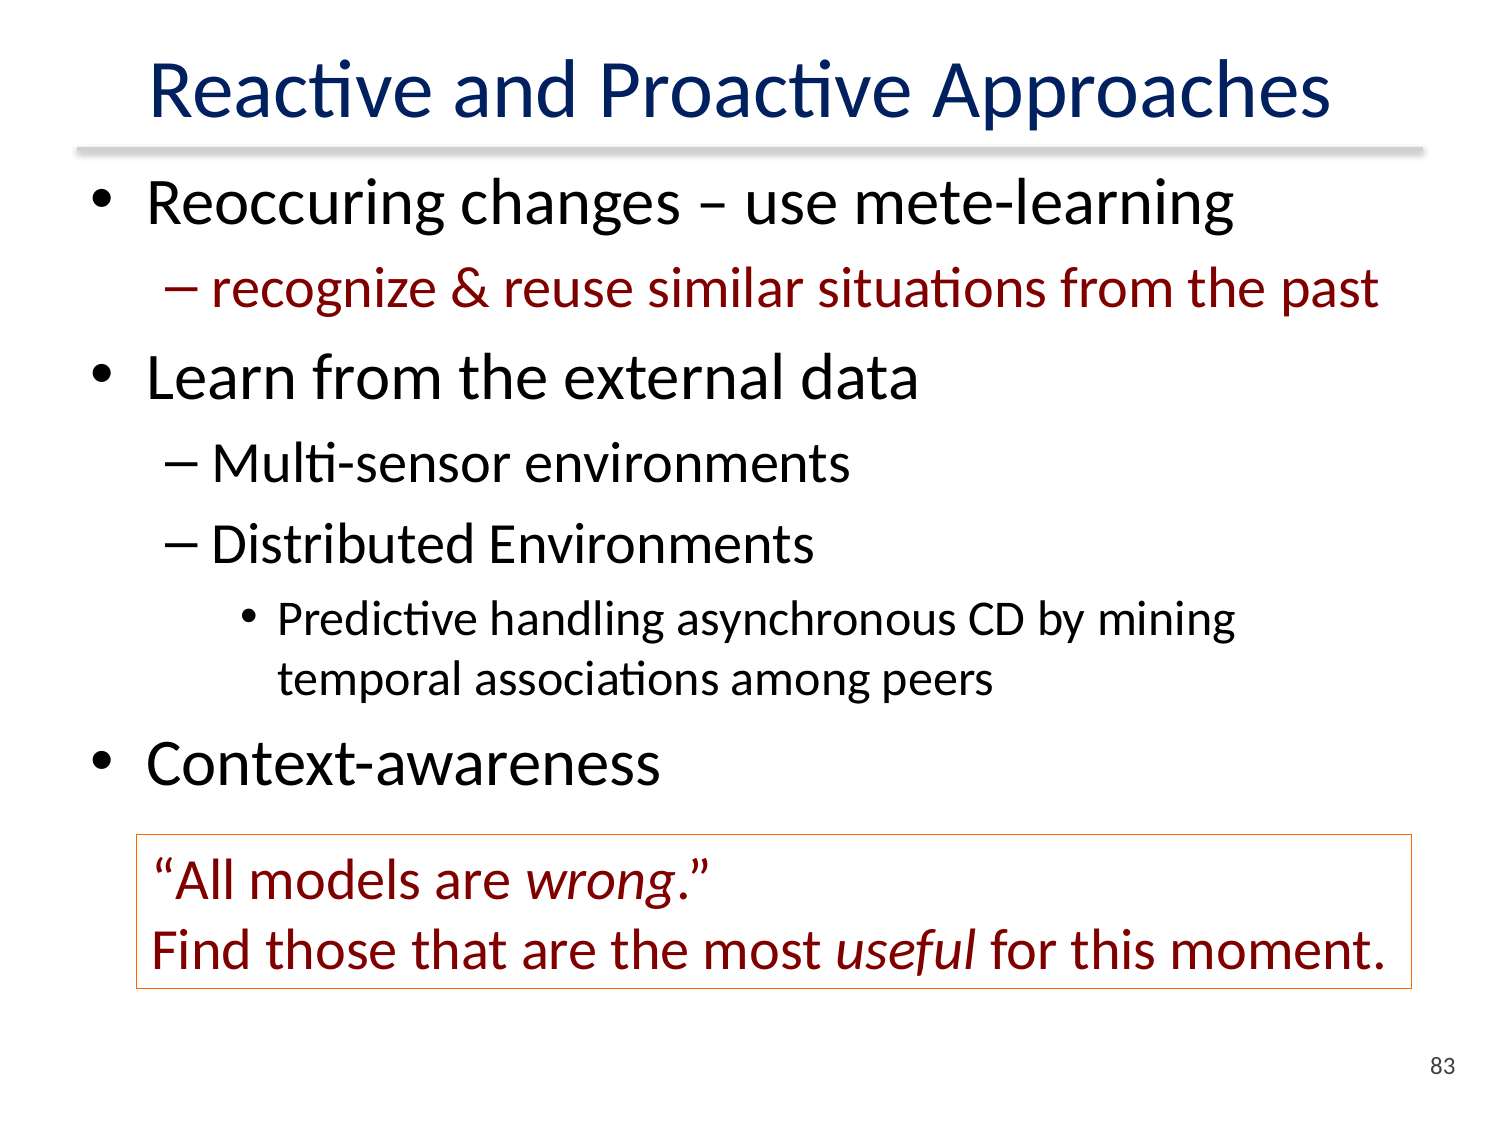

# Reactive and Proactive Approaches
Reoccuring changes – use mete-learning
recognize & reuse similar situations from the past
Learn from the external data
Multi-sensor environments
Distributed Environments
Predictive handling asynchronous CD by mining temporal associations among peers
Context-awareness
“All models are wrong.”
Find those that are the most useful for this moment.
83